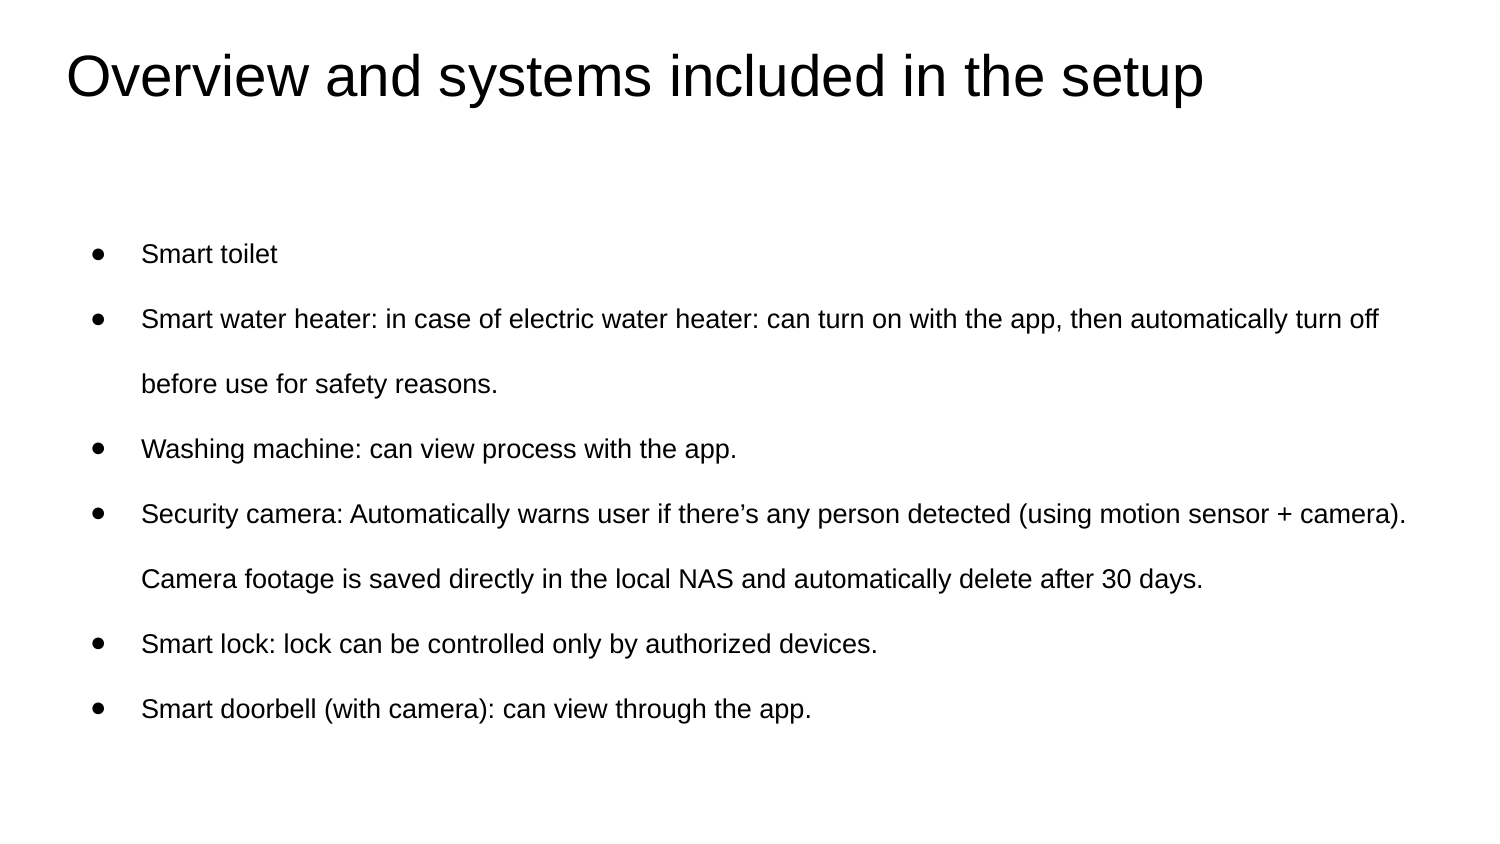

# Overview and systems included in the setup
Smart toilet
Smart water heater: in case of electric water heater: can turn on with the app, then automatically turn off before use for safety reasons.
Washing machine: can view process with the app.
Security camera: Automatically warns user if there’s any person detected (using motion sensor + camera). Camera footage is saved directly in the local NAS and automatically delete after 30 days.
Smart lock: lock can be controlled only by authorized devices.
Smart doorbell (with camera): can view through the app.